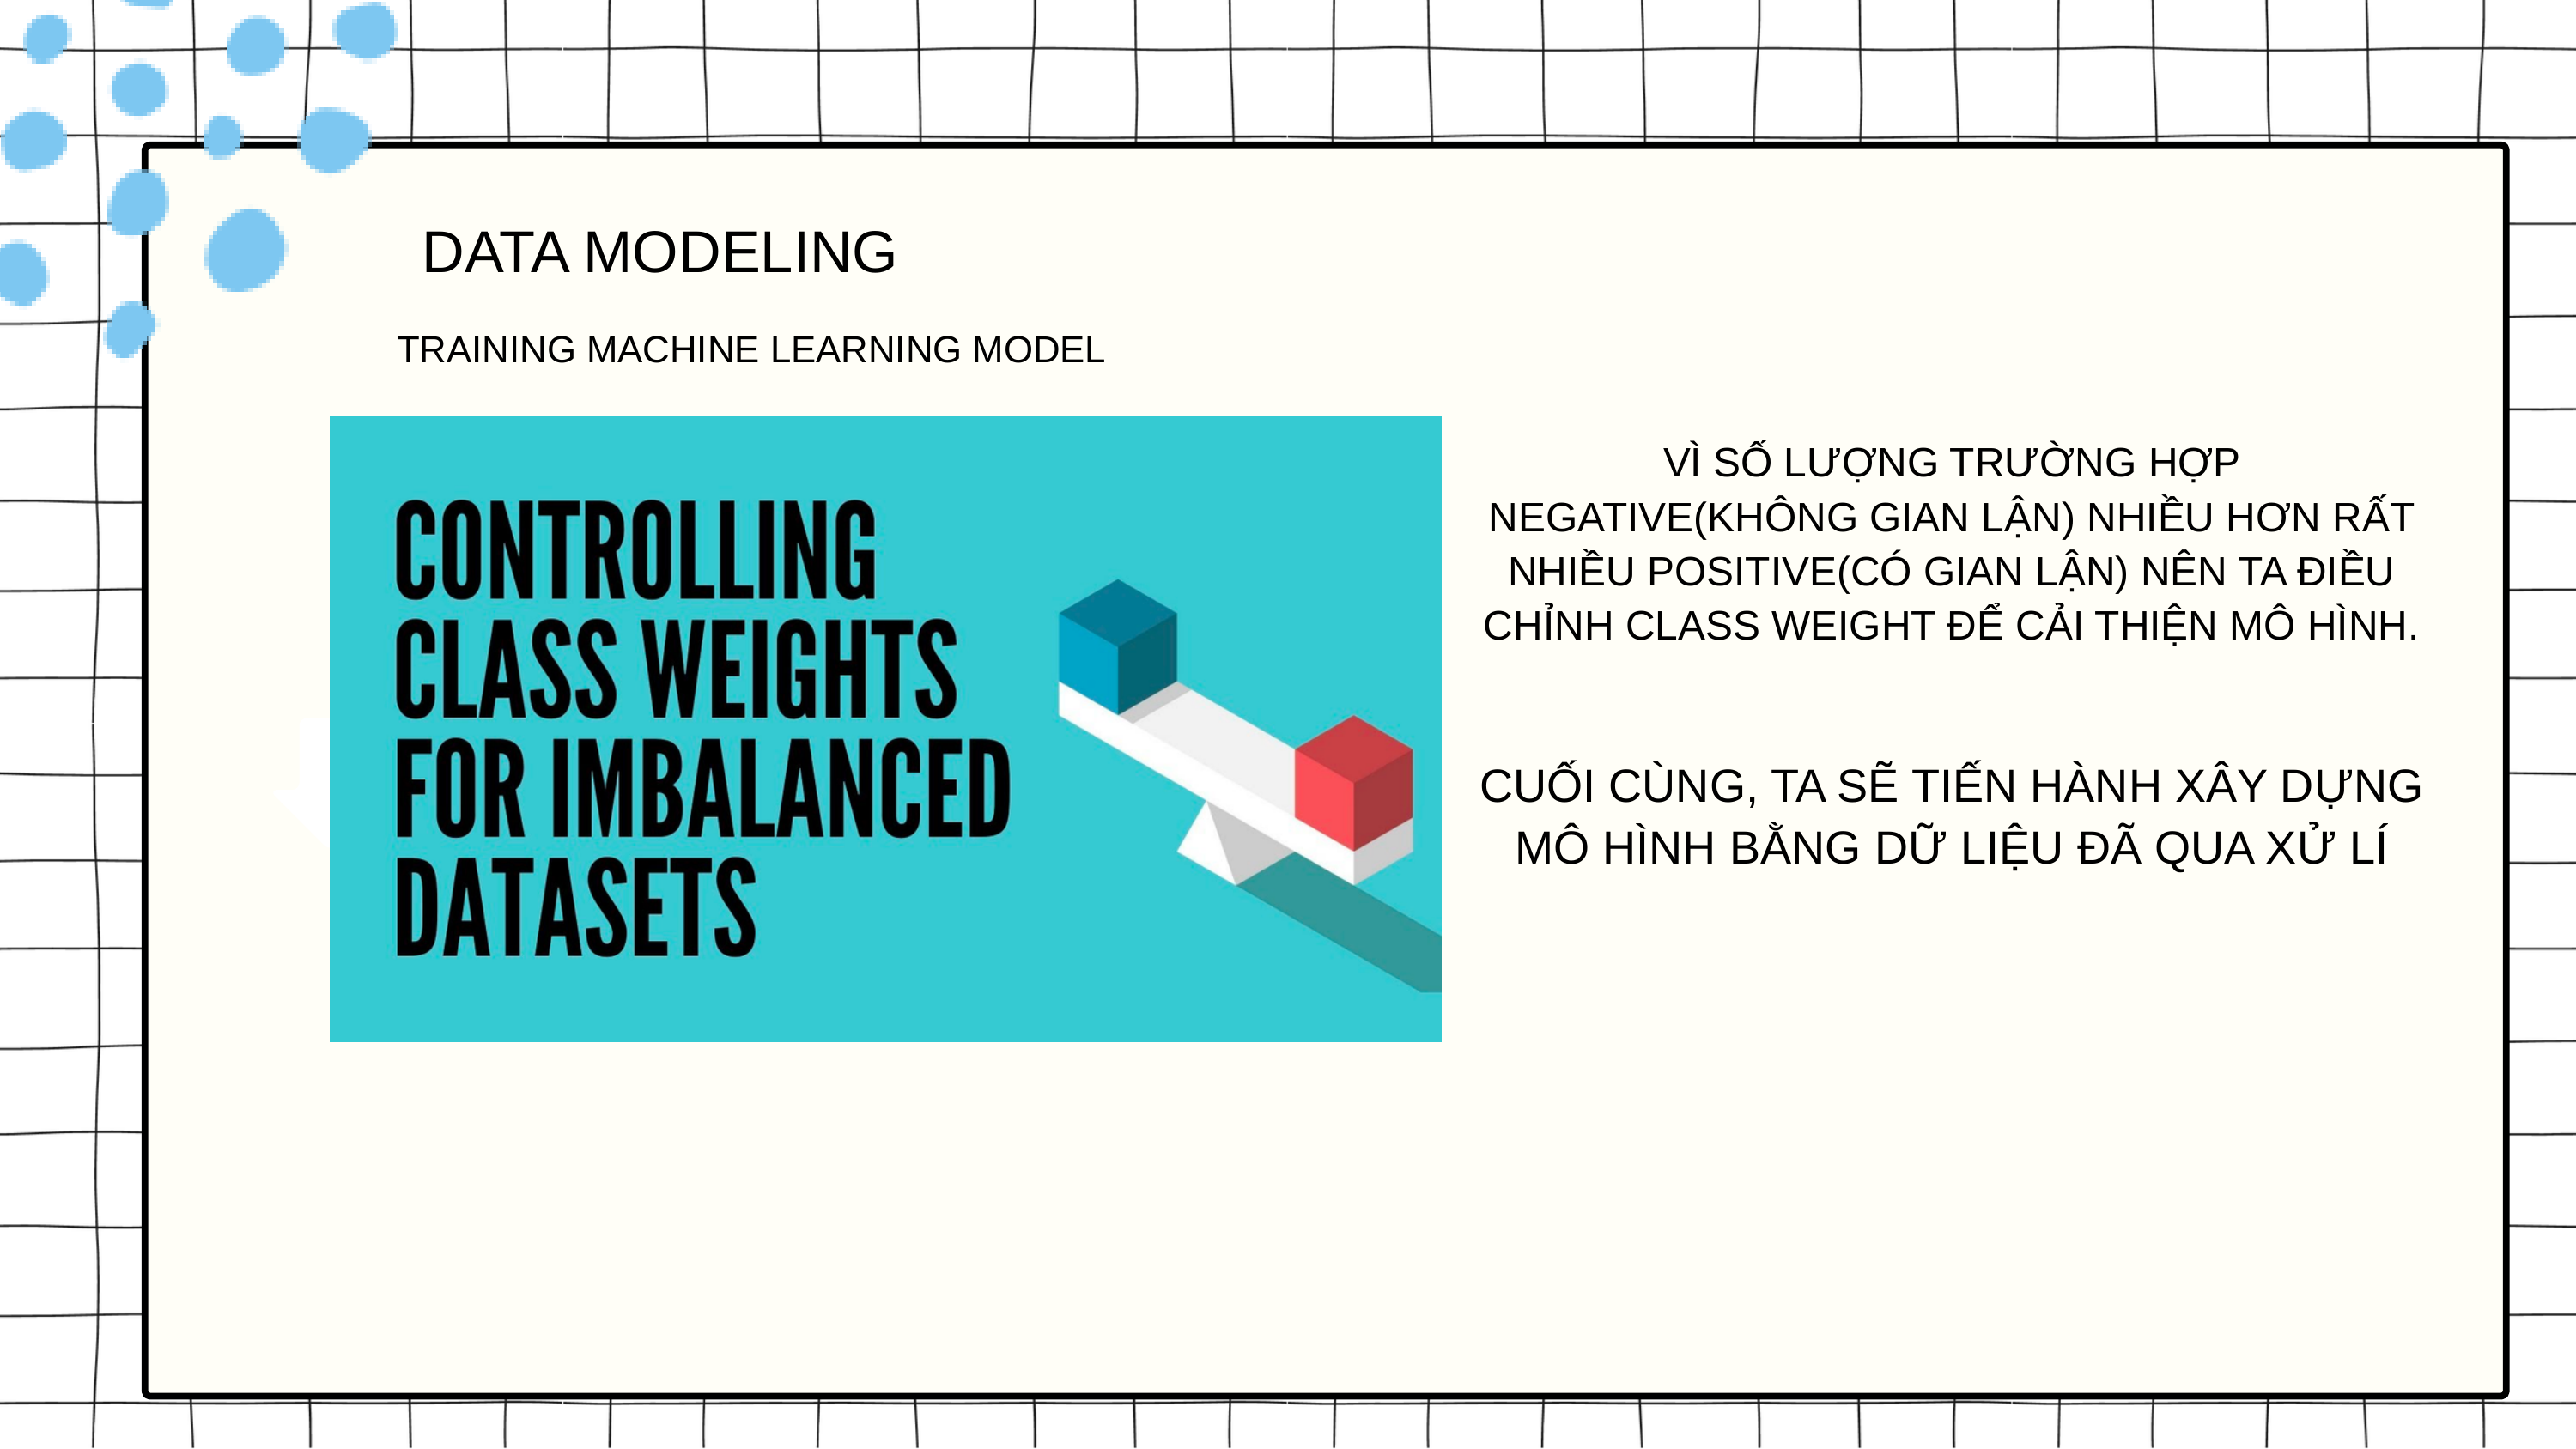

DATA MODELING

TRAINING MACHINE LEARNING MODEL

VÌ SỐ LƯỢNG TRƯỜNG HỢP NEGATIVE(KHÔNG GIAN LẬN) NHIỀU HƠN RẤT NHIỀU POSITIVE(CÓ GIAN LẬN) NÊN TA ĐIỀU CHỈNH CLASS WEIGHT ĐỂ CẢI THIỆN MÔ HÌNH.

CUỐI CÙNG, TA SẼ TIẾN HÀNH XÂY DỰNG MÔ HÌNH BẰNG DỮ LIỆU ĐÃ QUA XỬ LÍ